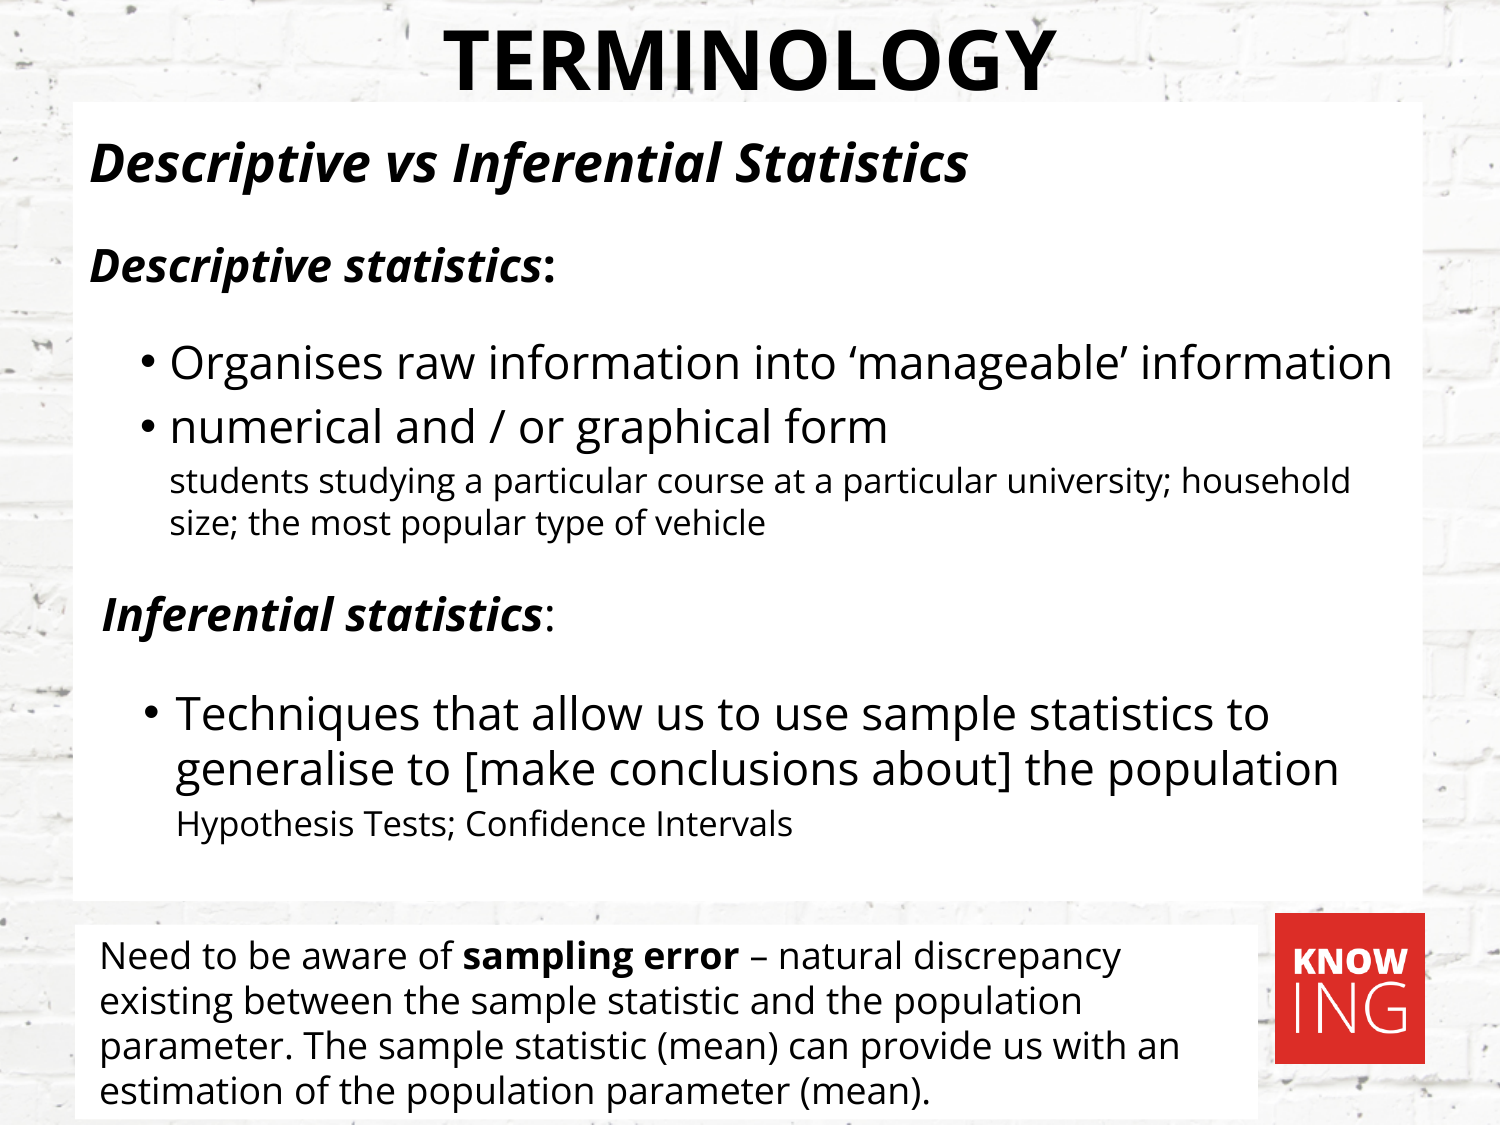

# TERMINOLOGY

Descriptive vs Inferential Statistics

Descriptive statistics:

Organises raw information into ‘manageable’ information
numerical and / or graphical form
students studying a particular course at a particular university; household size; the most popular type of vehicle

Inferential statistics:

Techniques that allow us to use sample statistics to generalise to [make conclusions about] the population
Hypothesis Tests; Confidence Intervals
Need to be aware of sampling error – natural discrepancy existing between the sample statistic and the population parameter. The sample statistic (mean) can provide us with an estimation of the population parameter (mean).